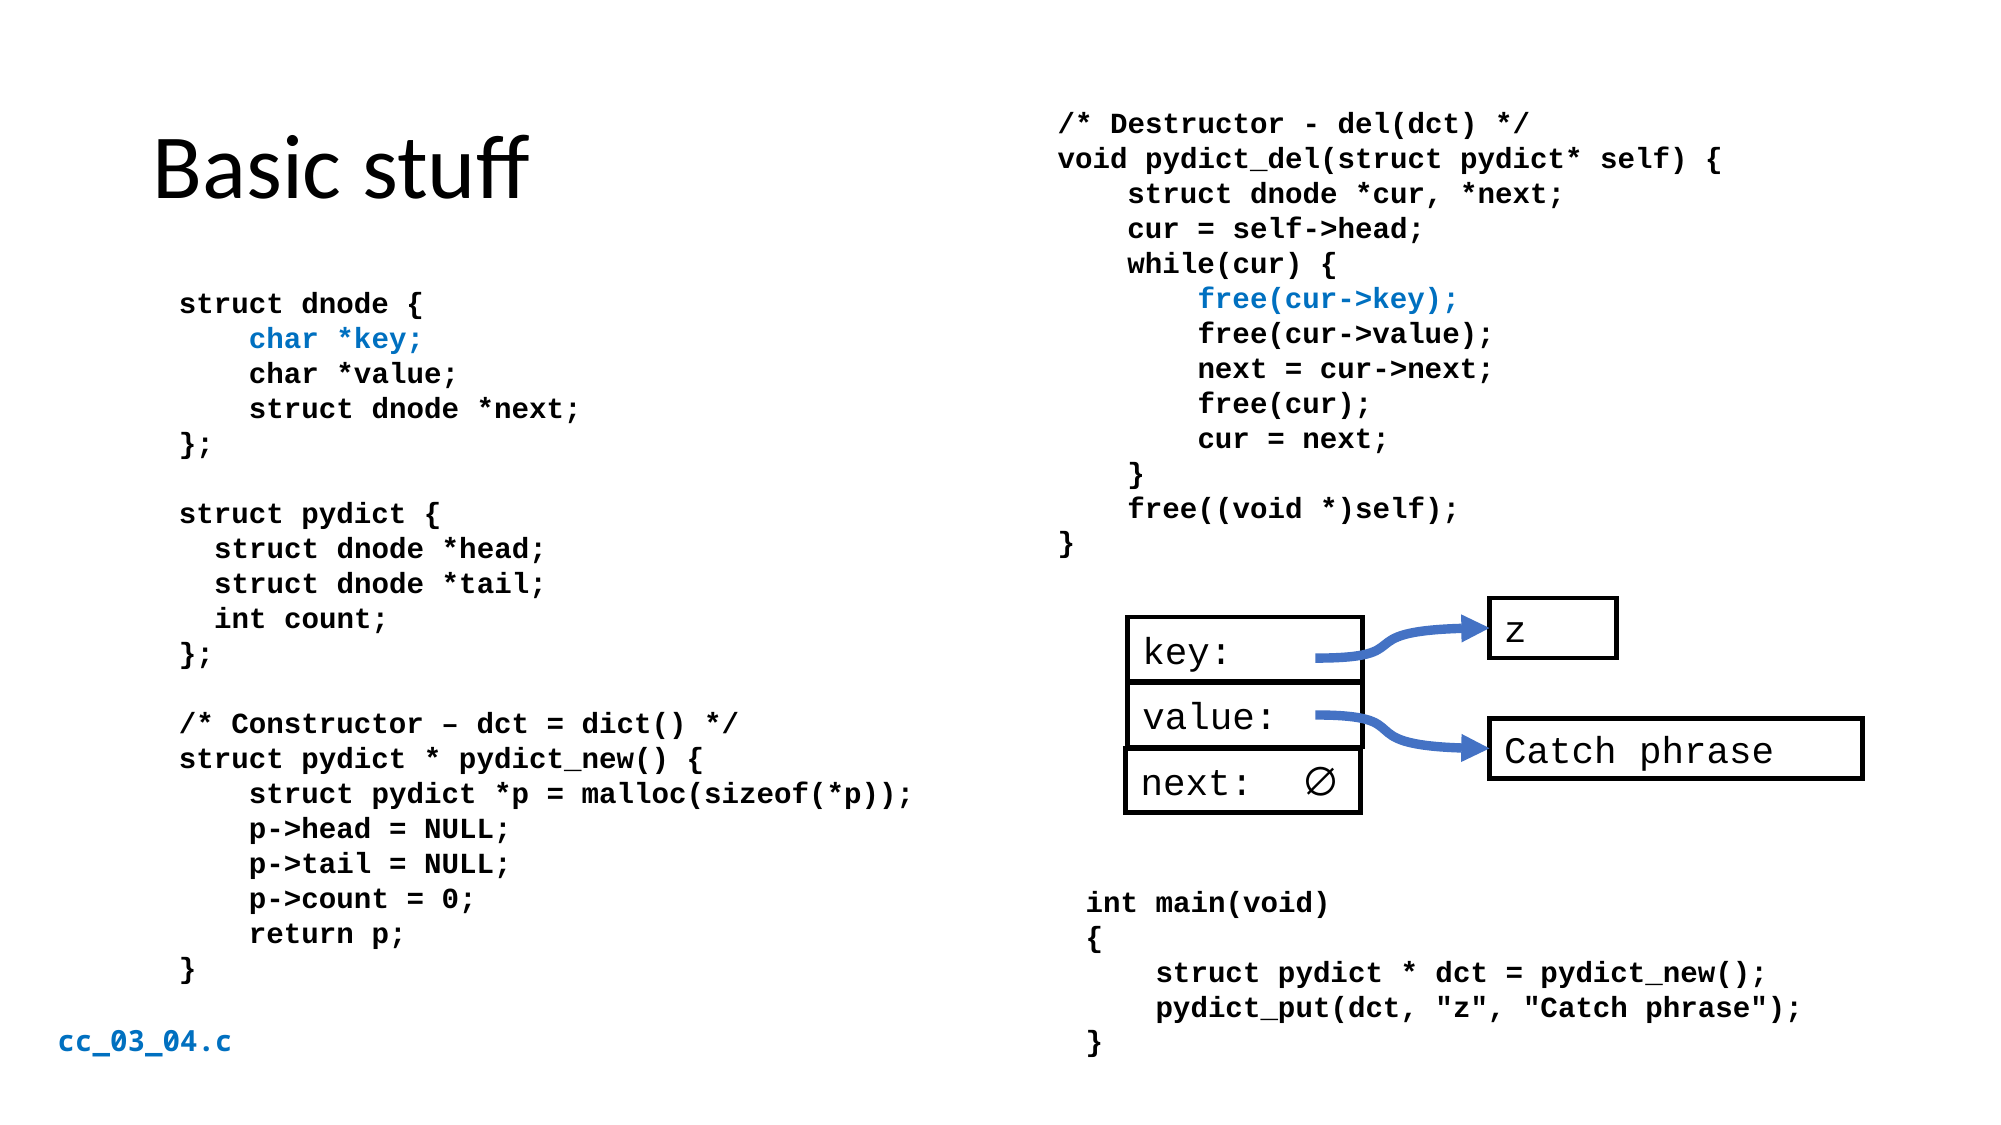

# Basic stuff
/* Destructor - del(dct) */
void pydict_del(struct pydict* self) {
    struct dnode *cur, *next;
    cur = self->head;
    while(cur) {
        free(cur->key);
        free(cur->value);
        next = cur->next;
        free(cur);
        cur = next;
    }
    free((void *)self);
}
struct dnode {
    char *key;
    char *value;
    struct dnode *next;
};

struct pydict {
  struct dnode *head;
  struct dnode *tail;
  int count;
};

/* Constructor – dct = dict() */
struct pydict * pydict_new() {
    struct pydict *p = malloc(sizeof(*p));
    p->head = NULL;
    p->tail = NULL;
    p->count = 0;
    return p;
}
z
key:
value:
Catch phrase
next:  ∅
int main(void)
{
    struct pydict * dct = pydict_new();
    pydict_put(dct, "z", "Catch phrase");
}
cc_03_04.c